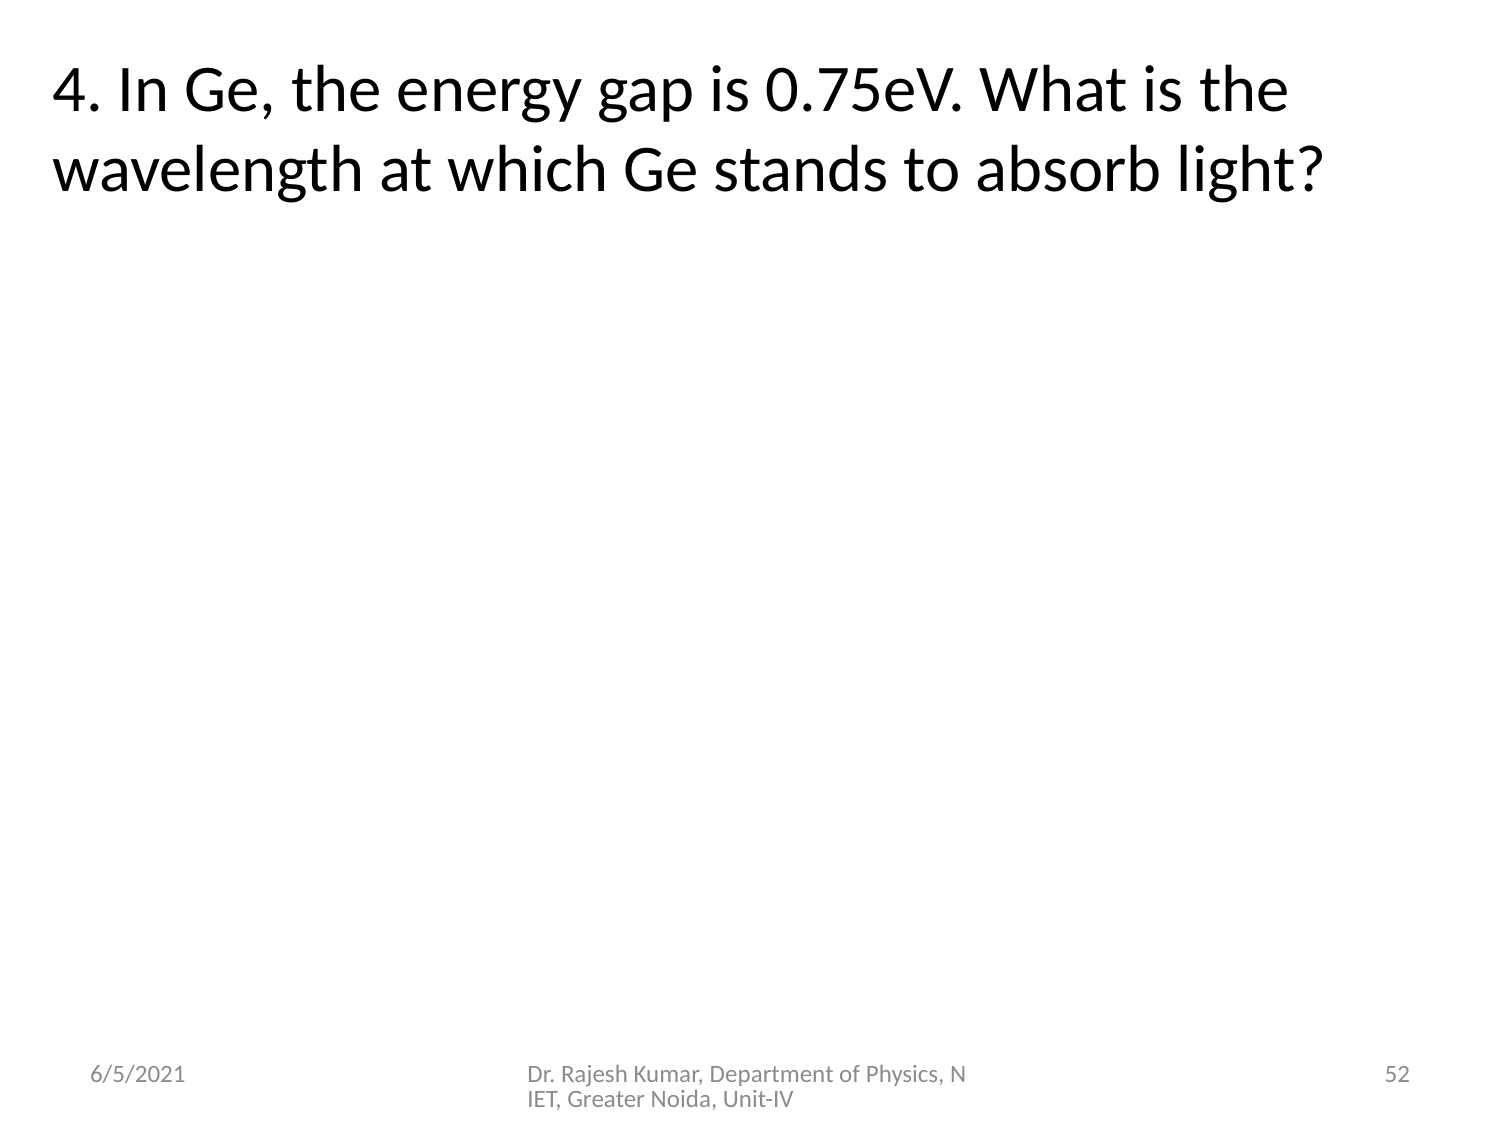

4. In Ge, the energy gap is 0.75eV. What is the wavelength at which Ge stands to absorb light?
6/5/2021
Dr. Rajesh Kumar, Department of Physics, NIET, Greater Noida, Unit-IV
52